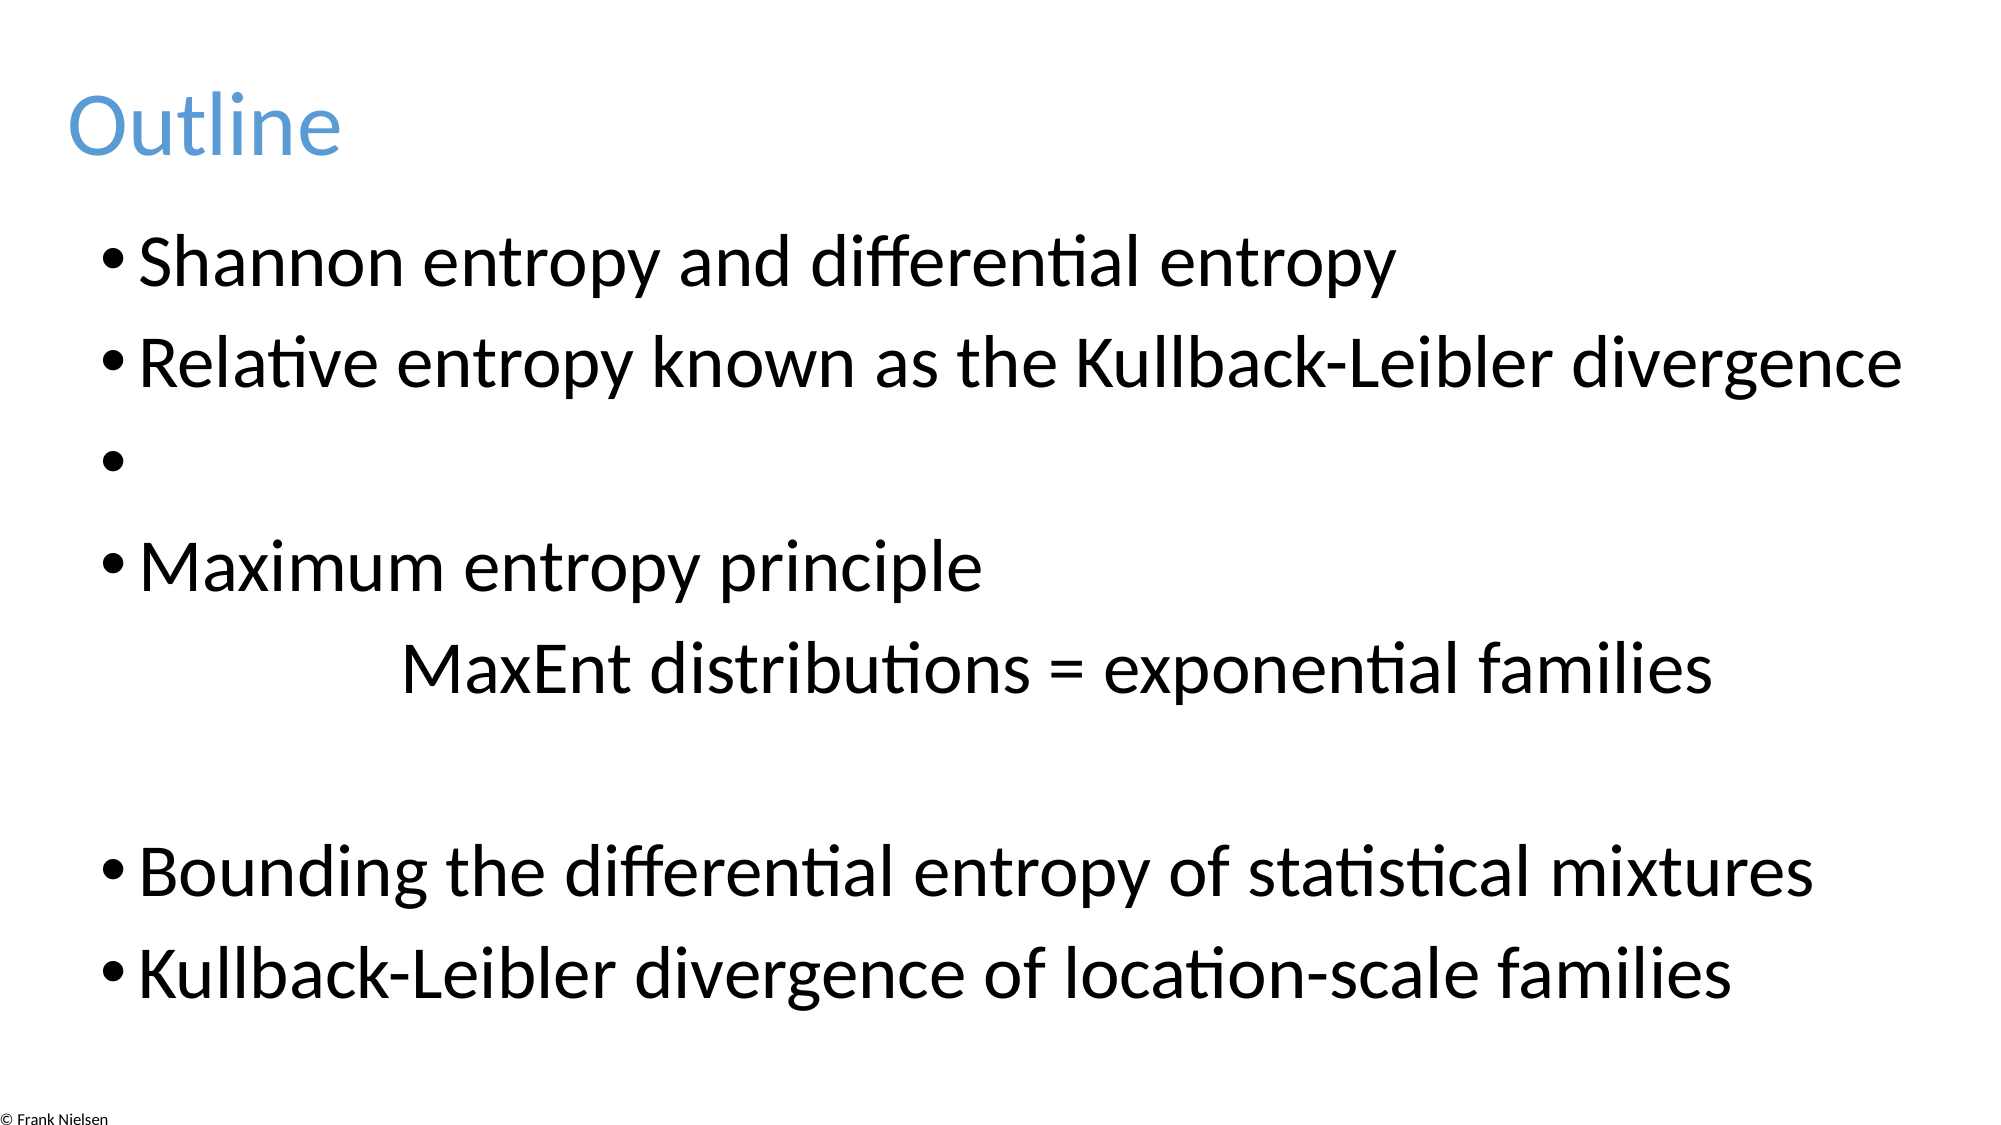

# Outline
Shannon entropy and differential entropy
Relative entropy known as the Kullback-Leibler divergence

Maximum entropy principle
		MaxEnt distributions = exponential families

Bounding the differential entropy of statistical mixtures
Kullback-Leibler divergence of location-scale families